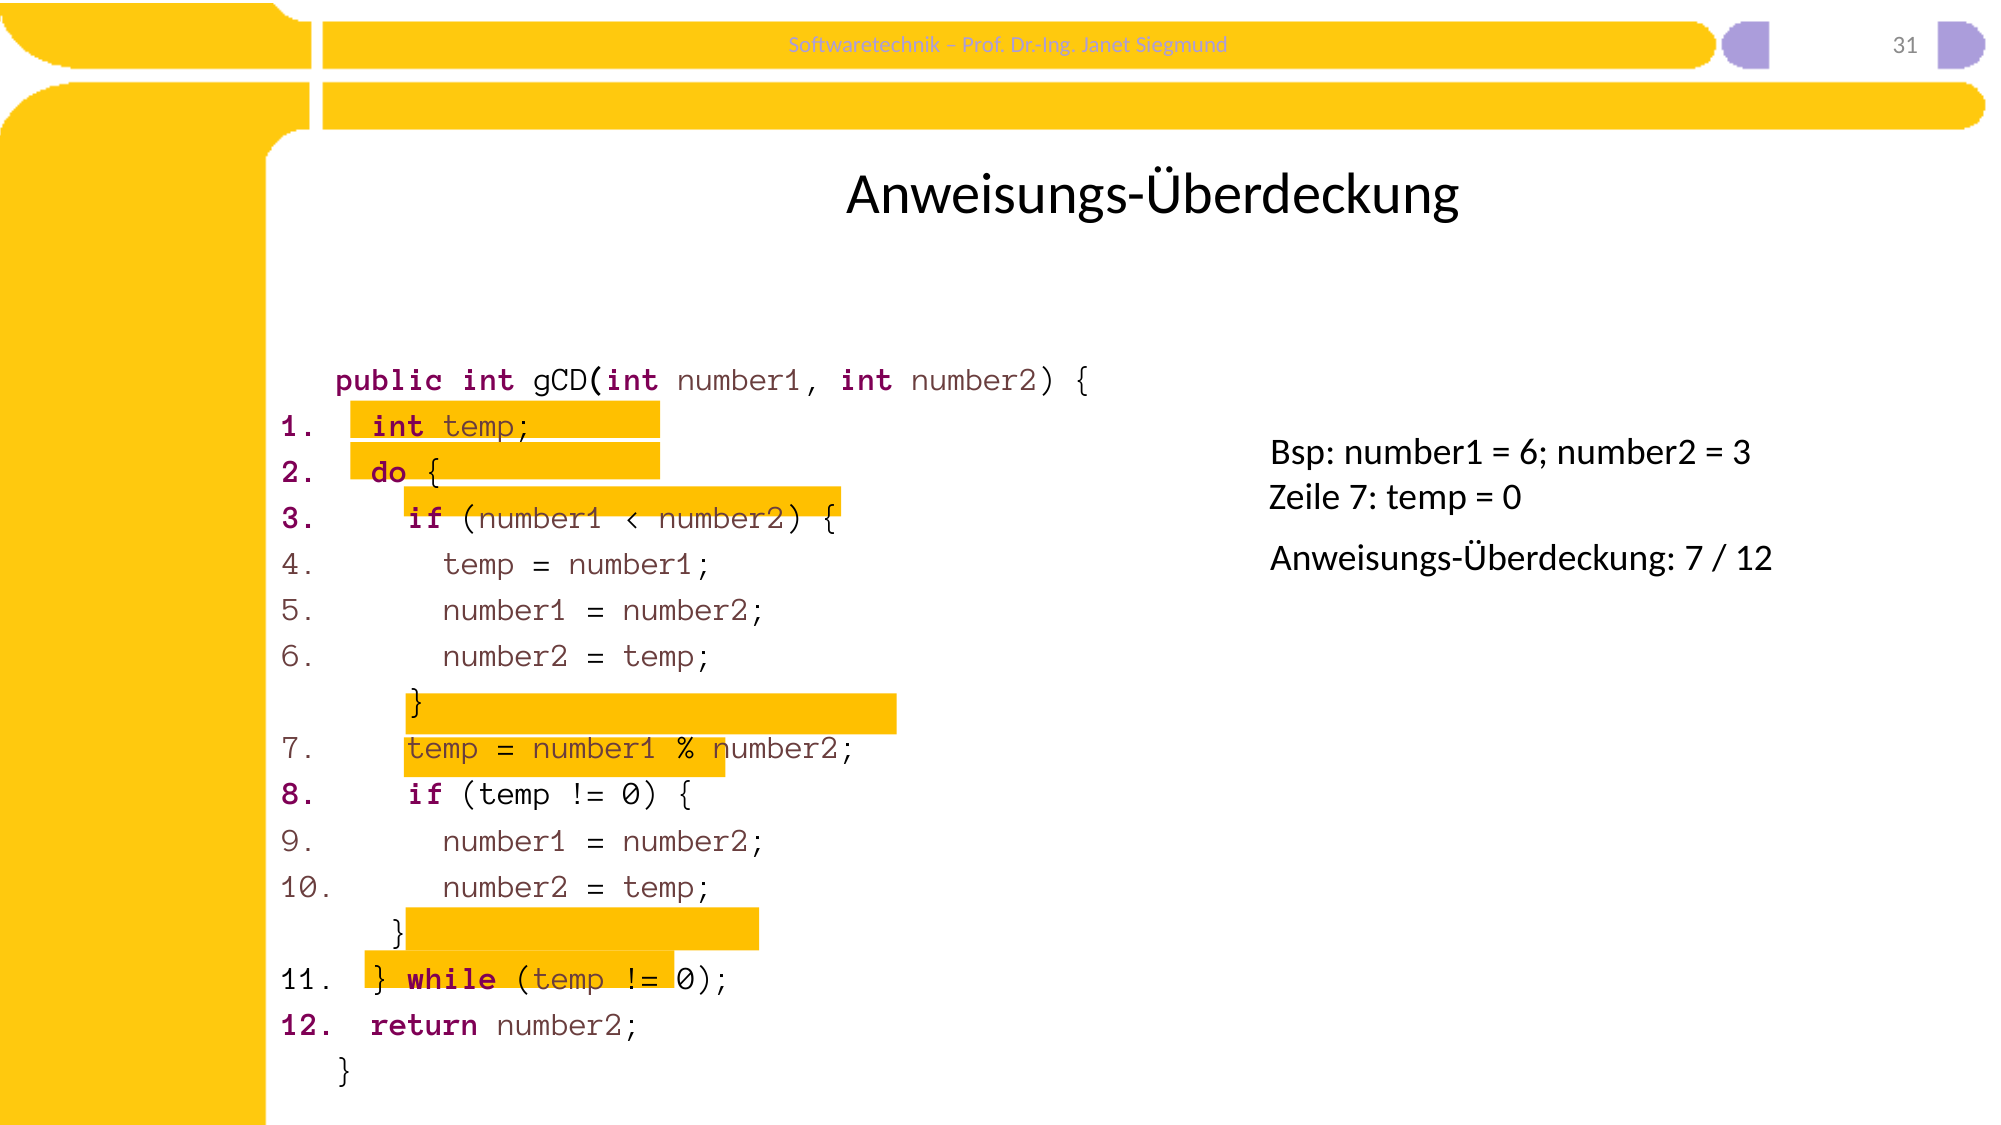

31
# Anweisungs-Überdeckung

   public int gCD(int number1, int number2) {
  int temp;
  do {
    if (number1 < number2) {
      temp = number1;
      number1 = number2;
      number2 = temp;
       }
    temp = number1 % number2;
    if (temp != 0) {
      number1 = number2;
      number2 = temp;
      }
  } while (temp != 0);
  return number2;
   }
Bsp: number1 = 6; number2 = 3
Zeile 7: temp = 0

Anweisungs-Überdeckung: 7 / 12